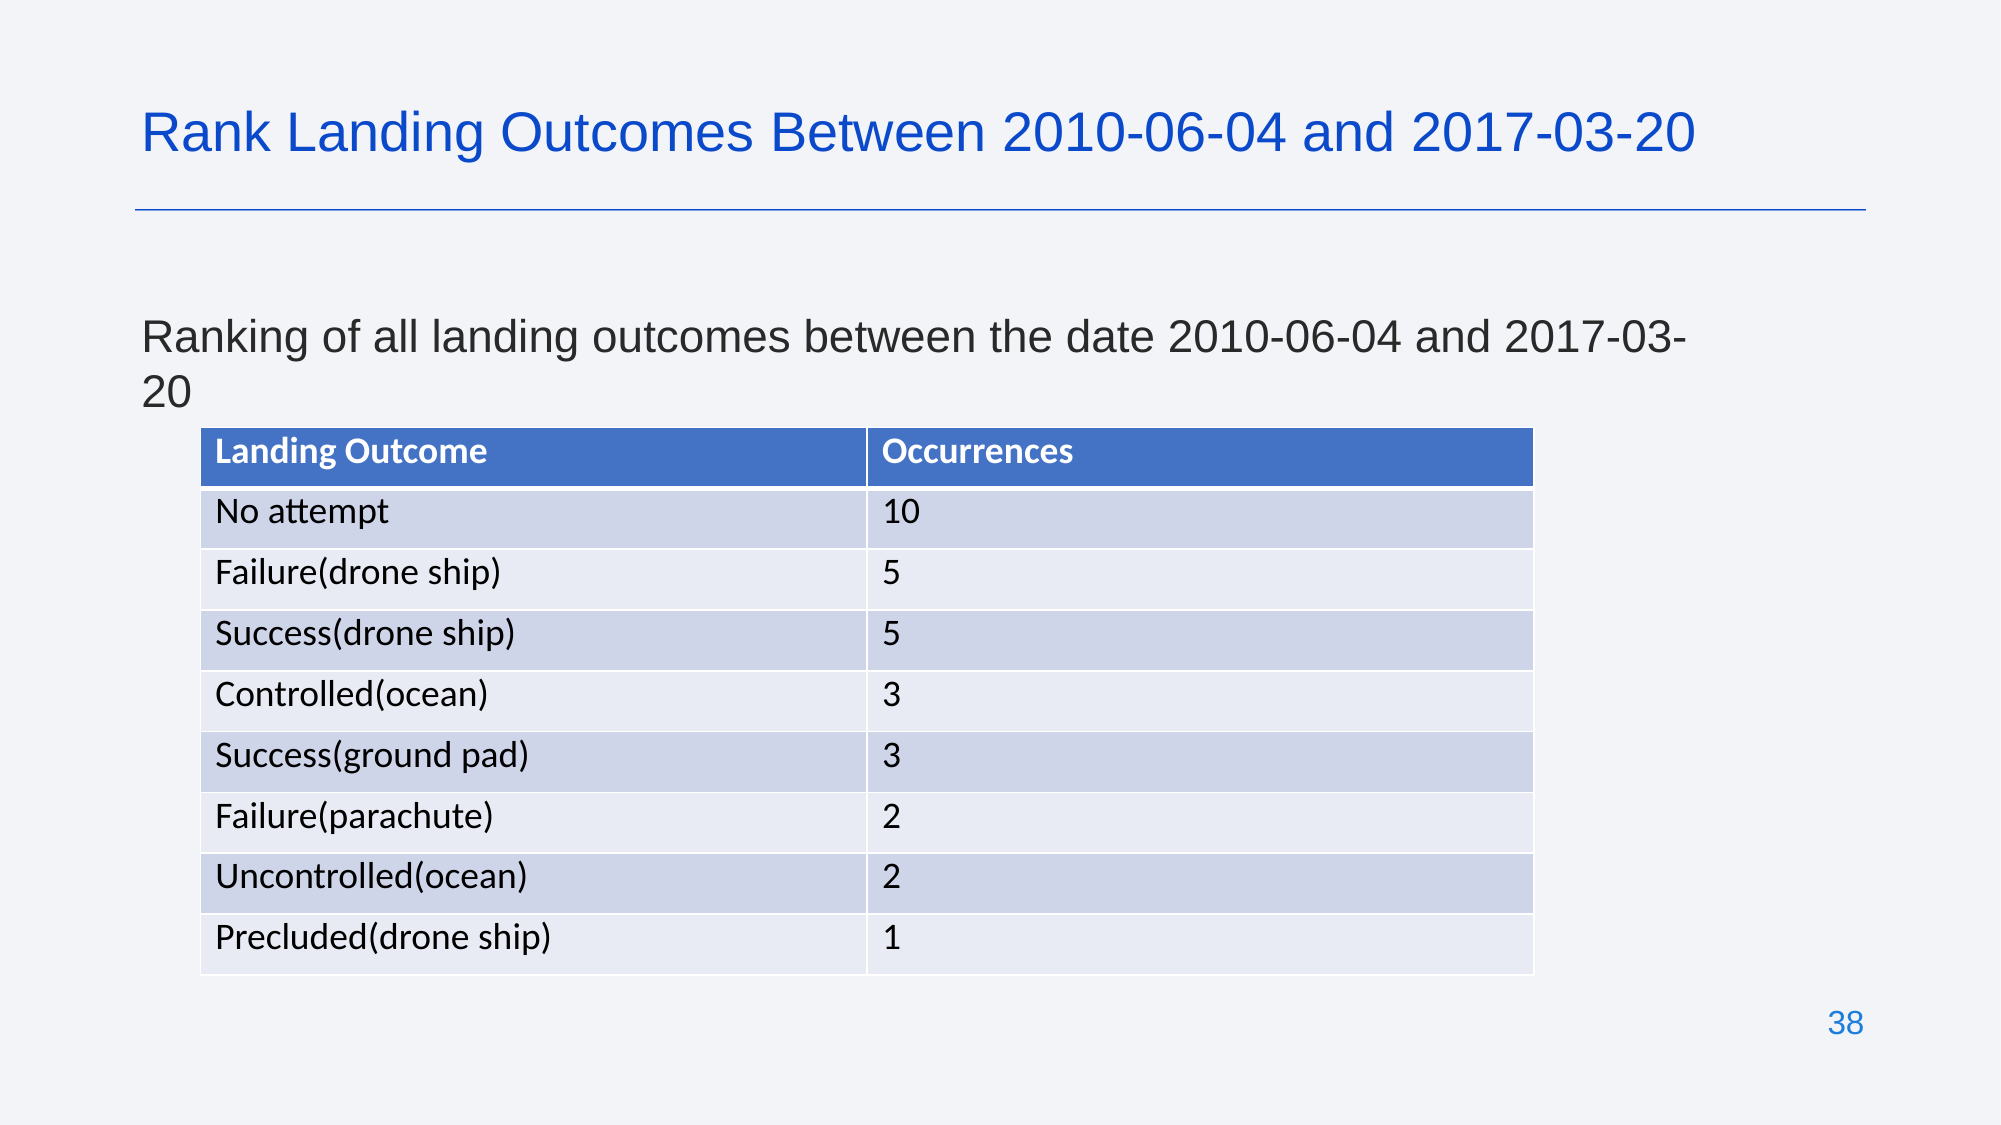

Rank Landing Outcomes Between 2010-06-04 and 2017-03-20
Ranking of all landing outcomes between the date 2010-06-04 and 2017-03- 20

| Landing Outcome | Occurrences |
| --- | --- |
| No attempt | 10 |
| Failure(drone ship) | 5 |
| Success(drone ship) | 5 |
| Controlled(ocean) | 3 |
| Success(ground pad) | 3 |
| Failure(parachute) | 2 |
| Uncontrolled(ocean) | 2 |
| Precluded(drone ship) | 1 |
38